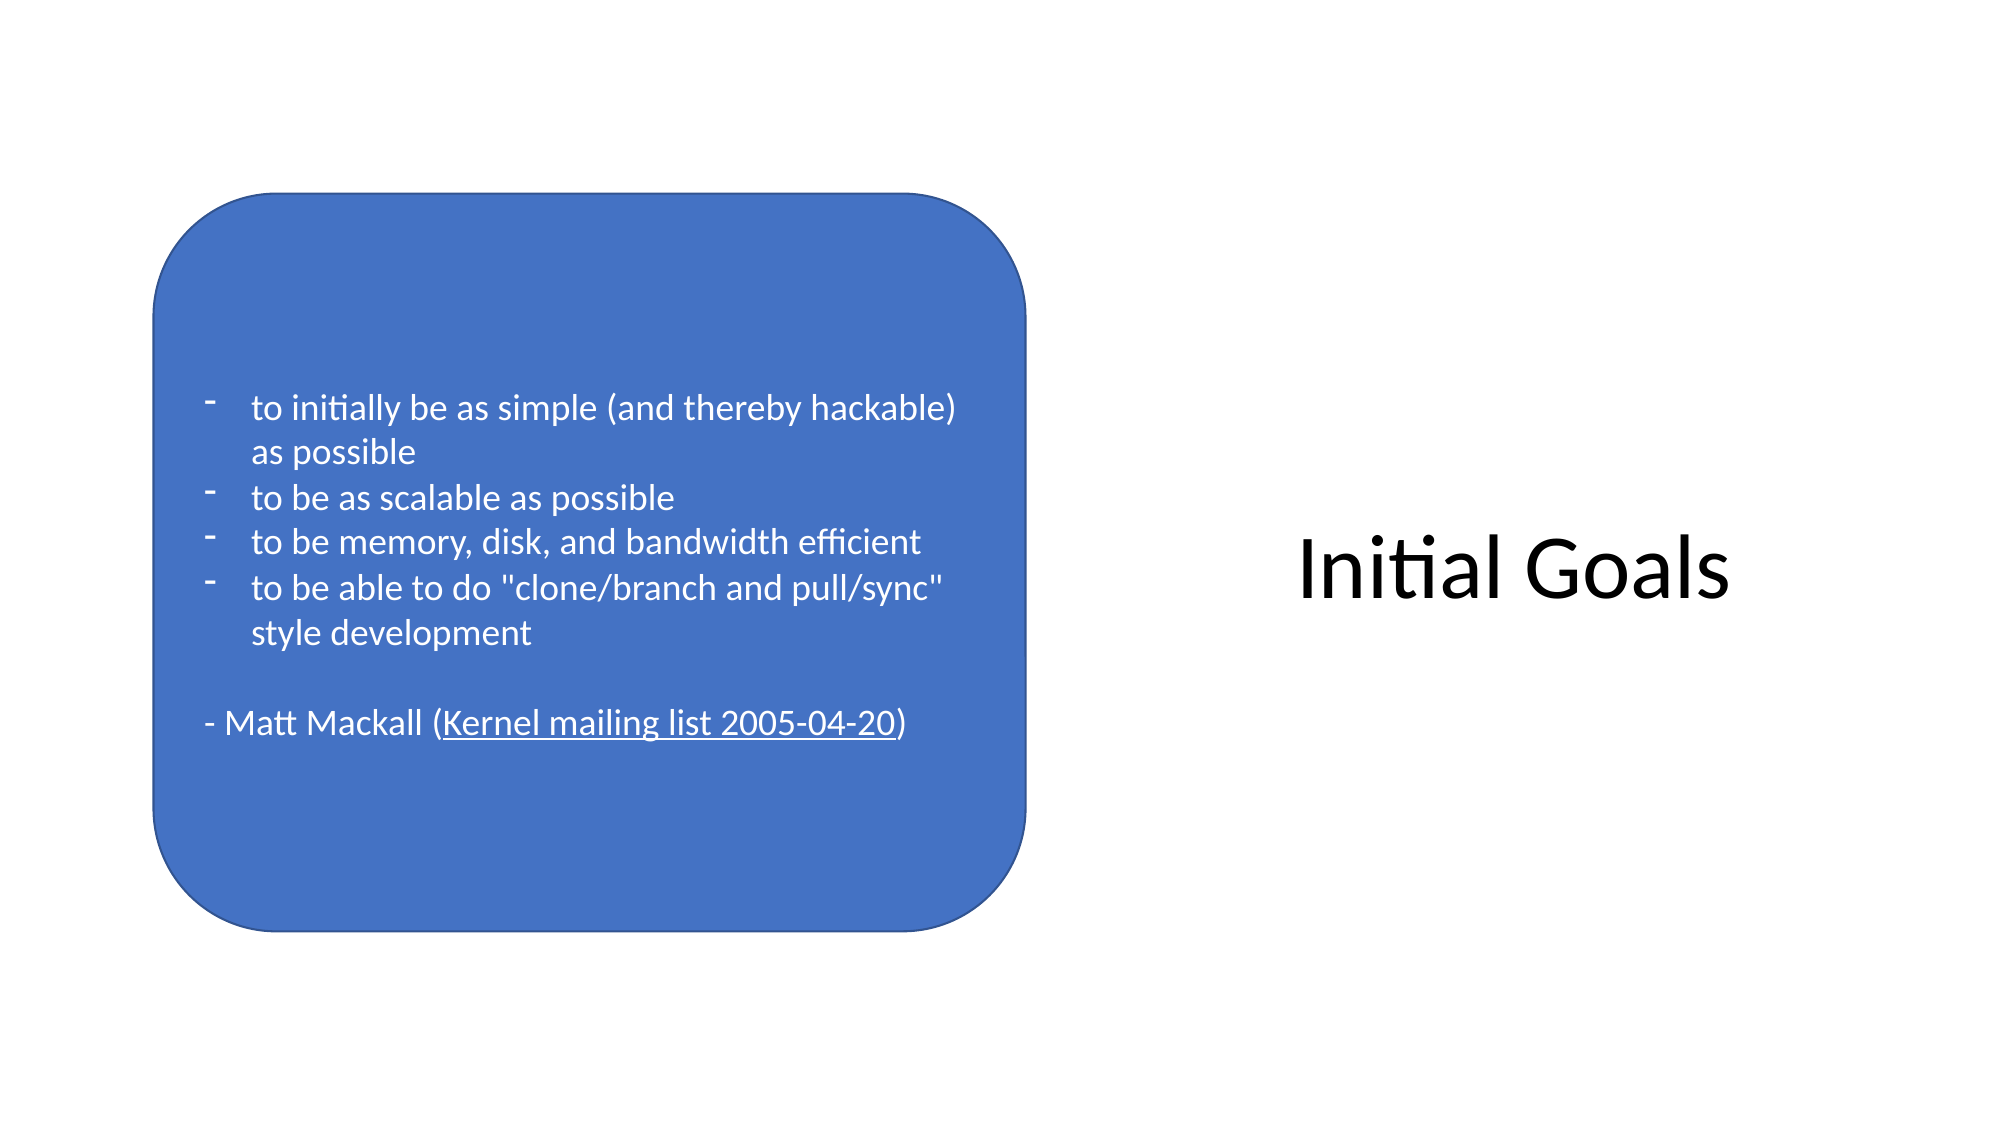

to initially be as simple (and thereby hackable) as possible
to be as scalable as possible
to be memory, disk, and bandwidth efficient
to be able to do "clone/branch and pull/sync" style development

- Matt Mackall (Kernel mailing list 2005-04-20)
Initial Goals